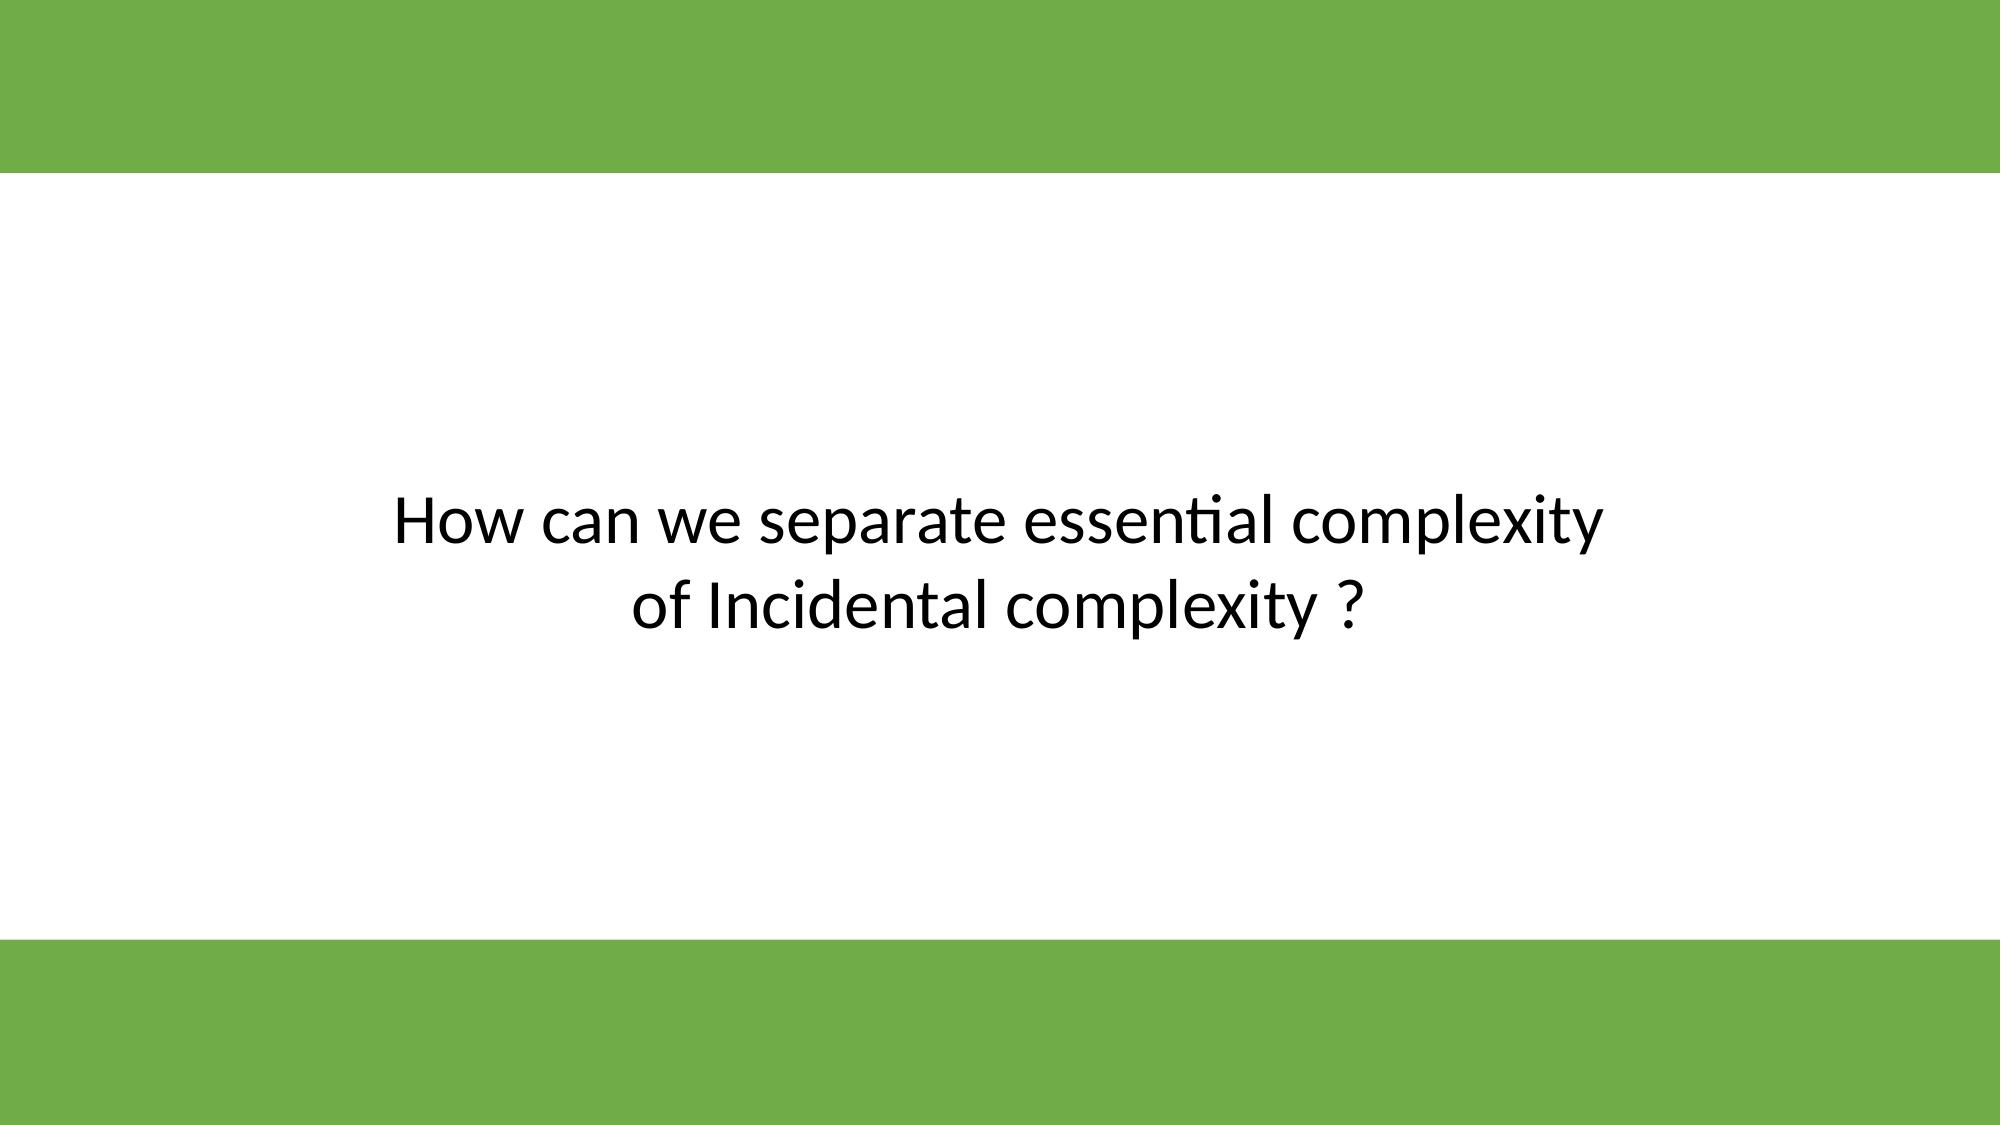

How can we separate essential complexity of Incidental complexity ?